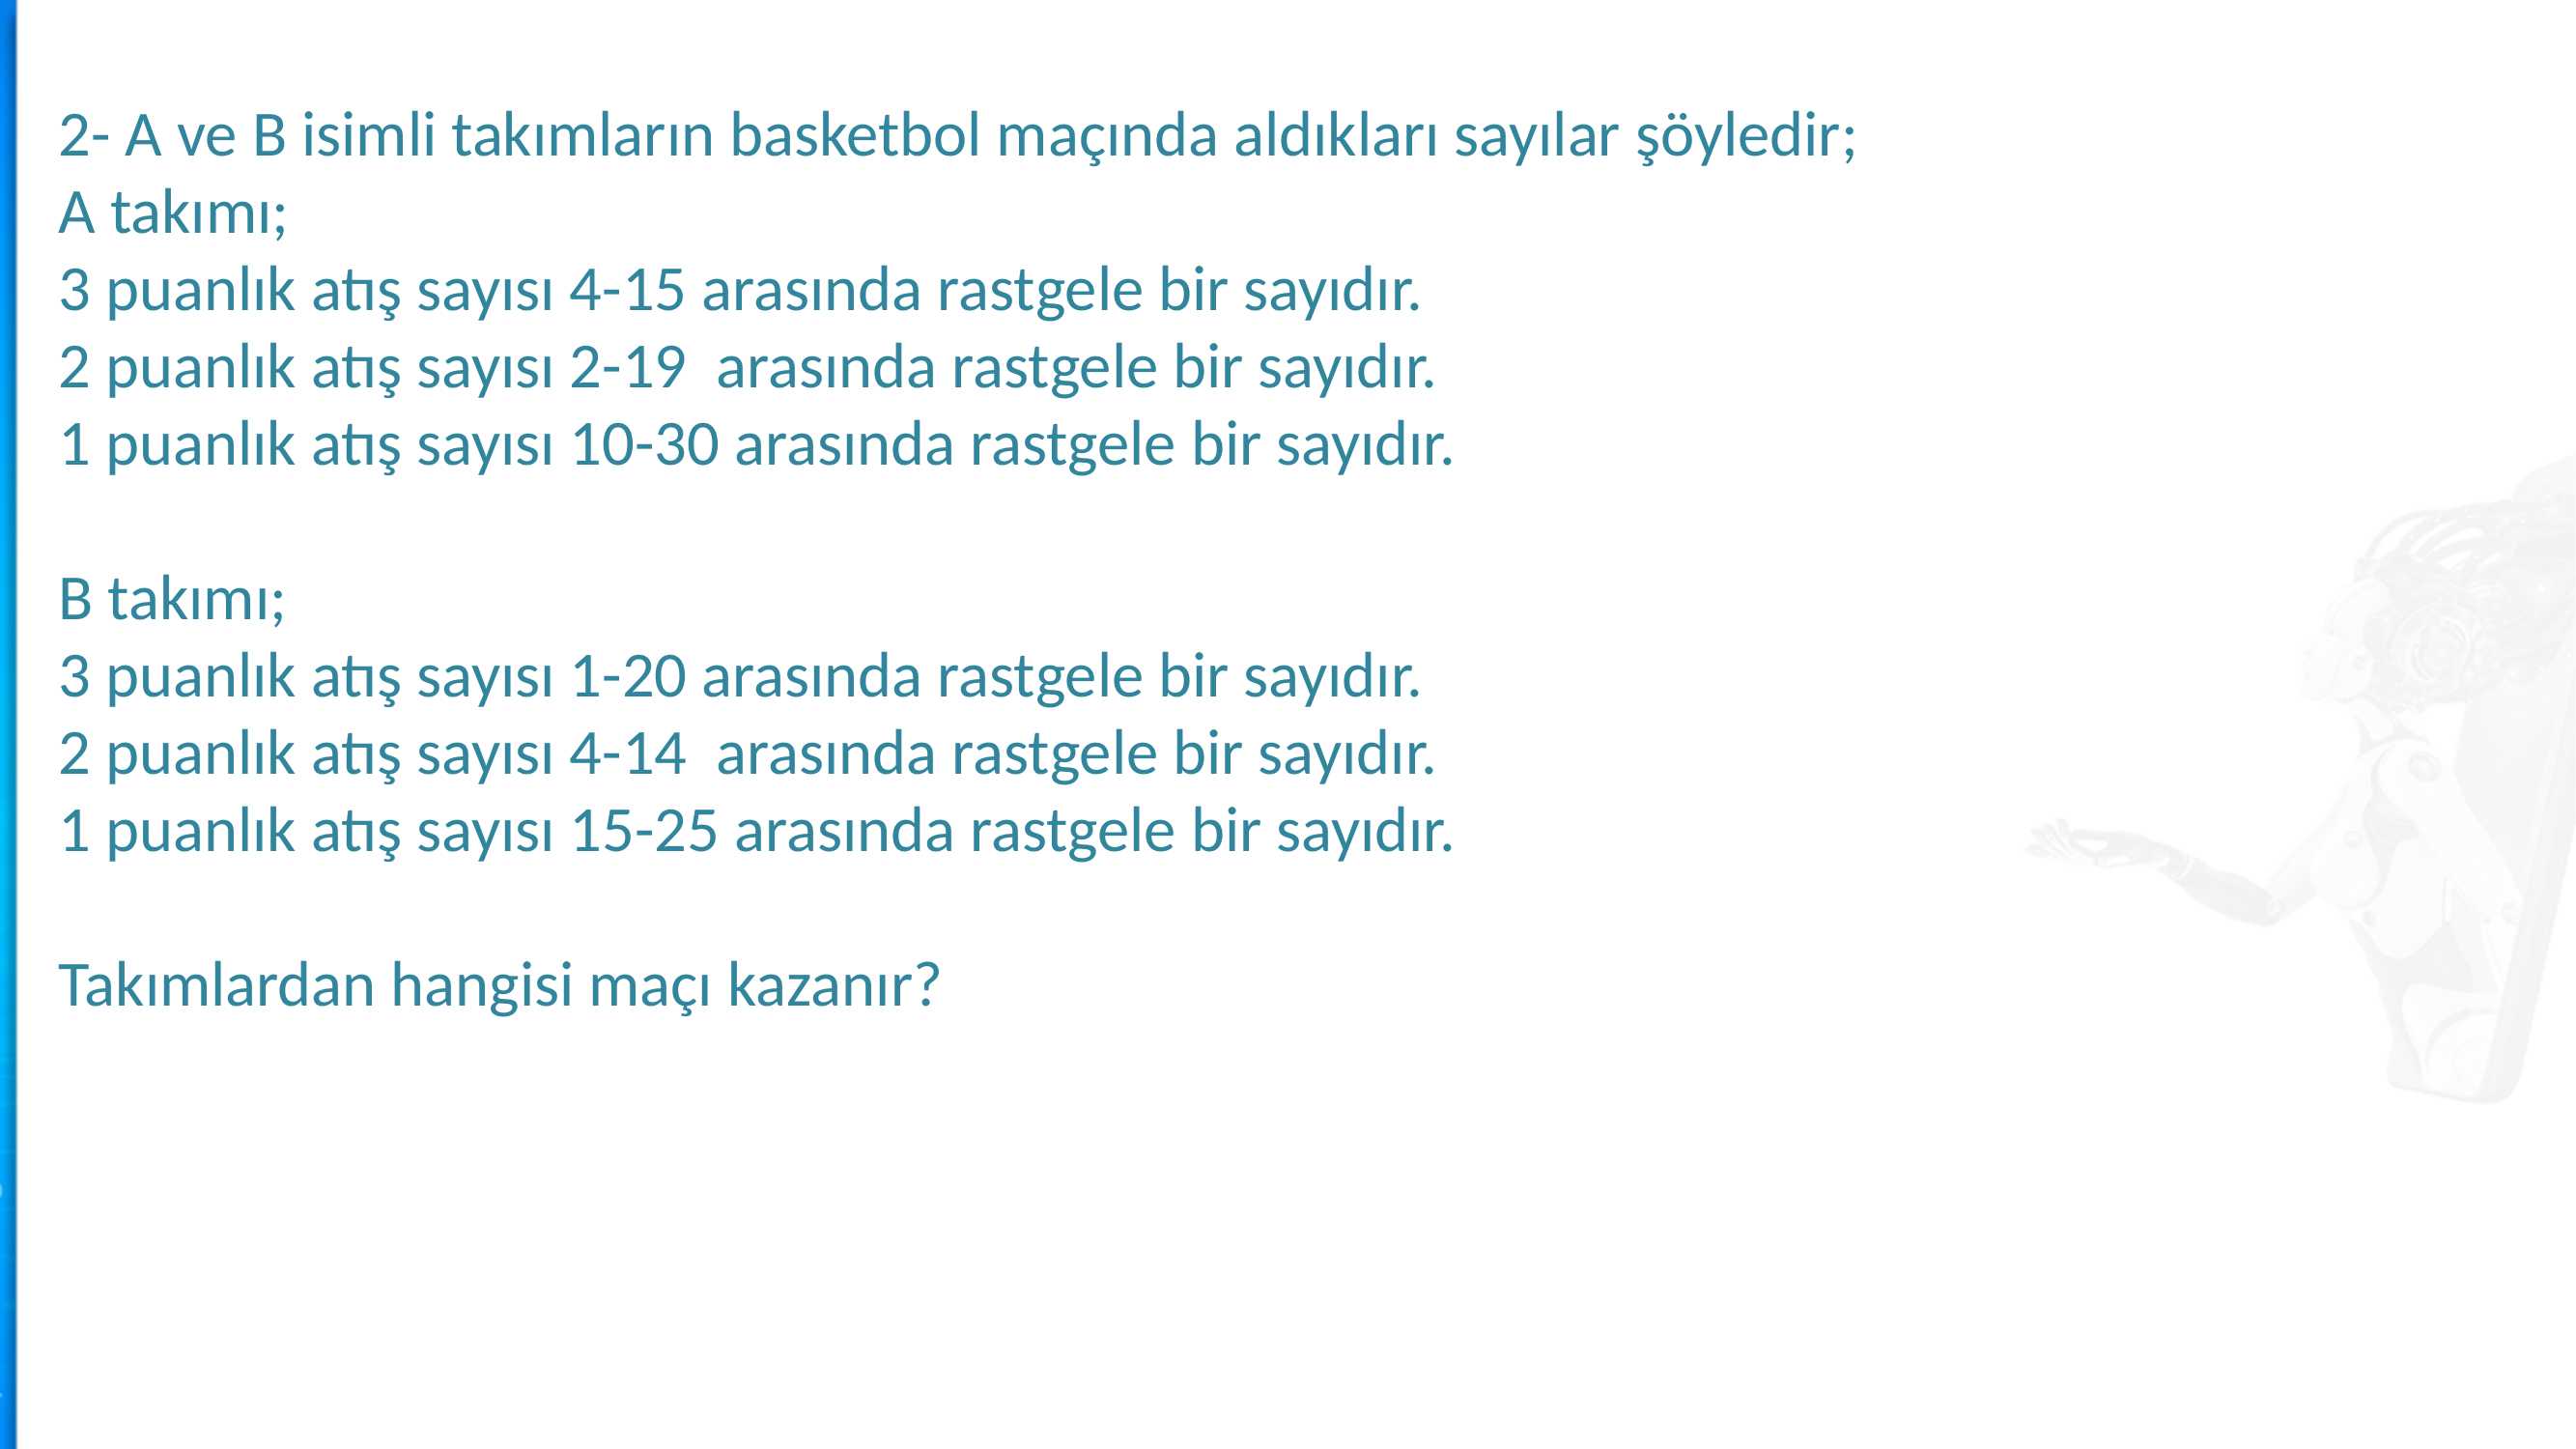

2- A ve B isimli takımların basketbol maçında aldıkları sayılar şöyledir;
A takımı;
3 puanlık atış sayısı 4-15 arasında rastgele bir sayıdır.
2 puanlık atış sayısı 2-19  arasında rastgele bir sayıdır.
1 puanlık atış sayısı 10-30 arasında rastgele bir sayıdır.

B takımı;
3 puanlık atış sayısı 1-20 arasında rastgele bir sayıdır.
2 puanlık atış sayısı 4-14  arasında rastgele bir sayıdır.
1 puanlık atış sayısı 15-25 arasında rastgele bir sayıdır.

Takımlardan hangisi maçı kazanır?